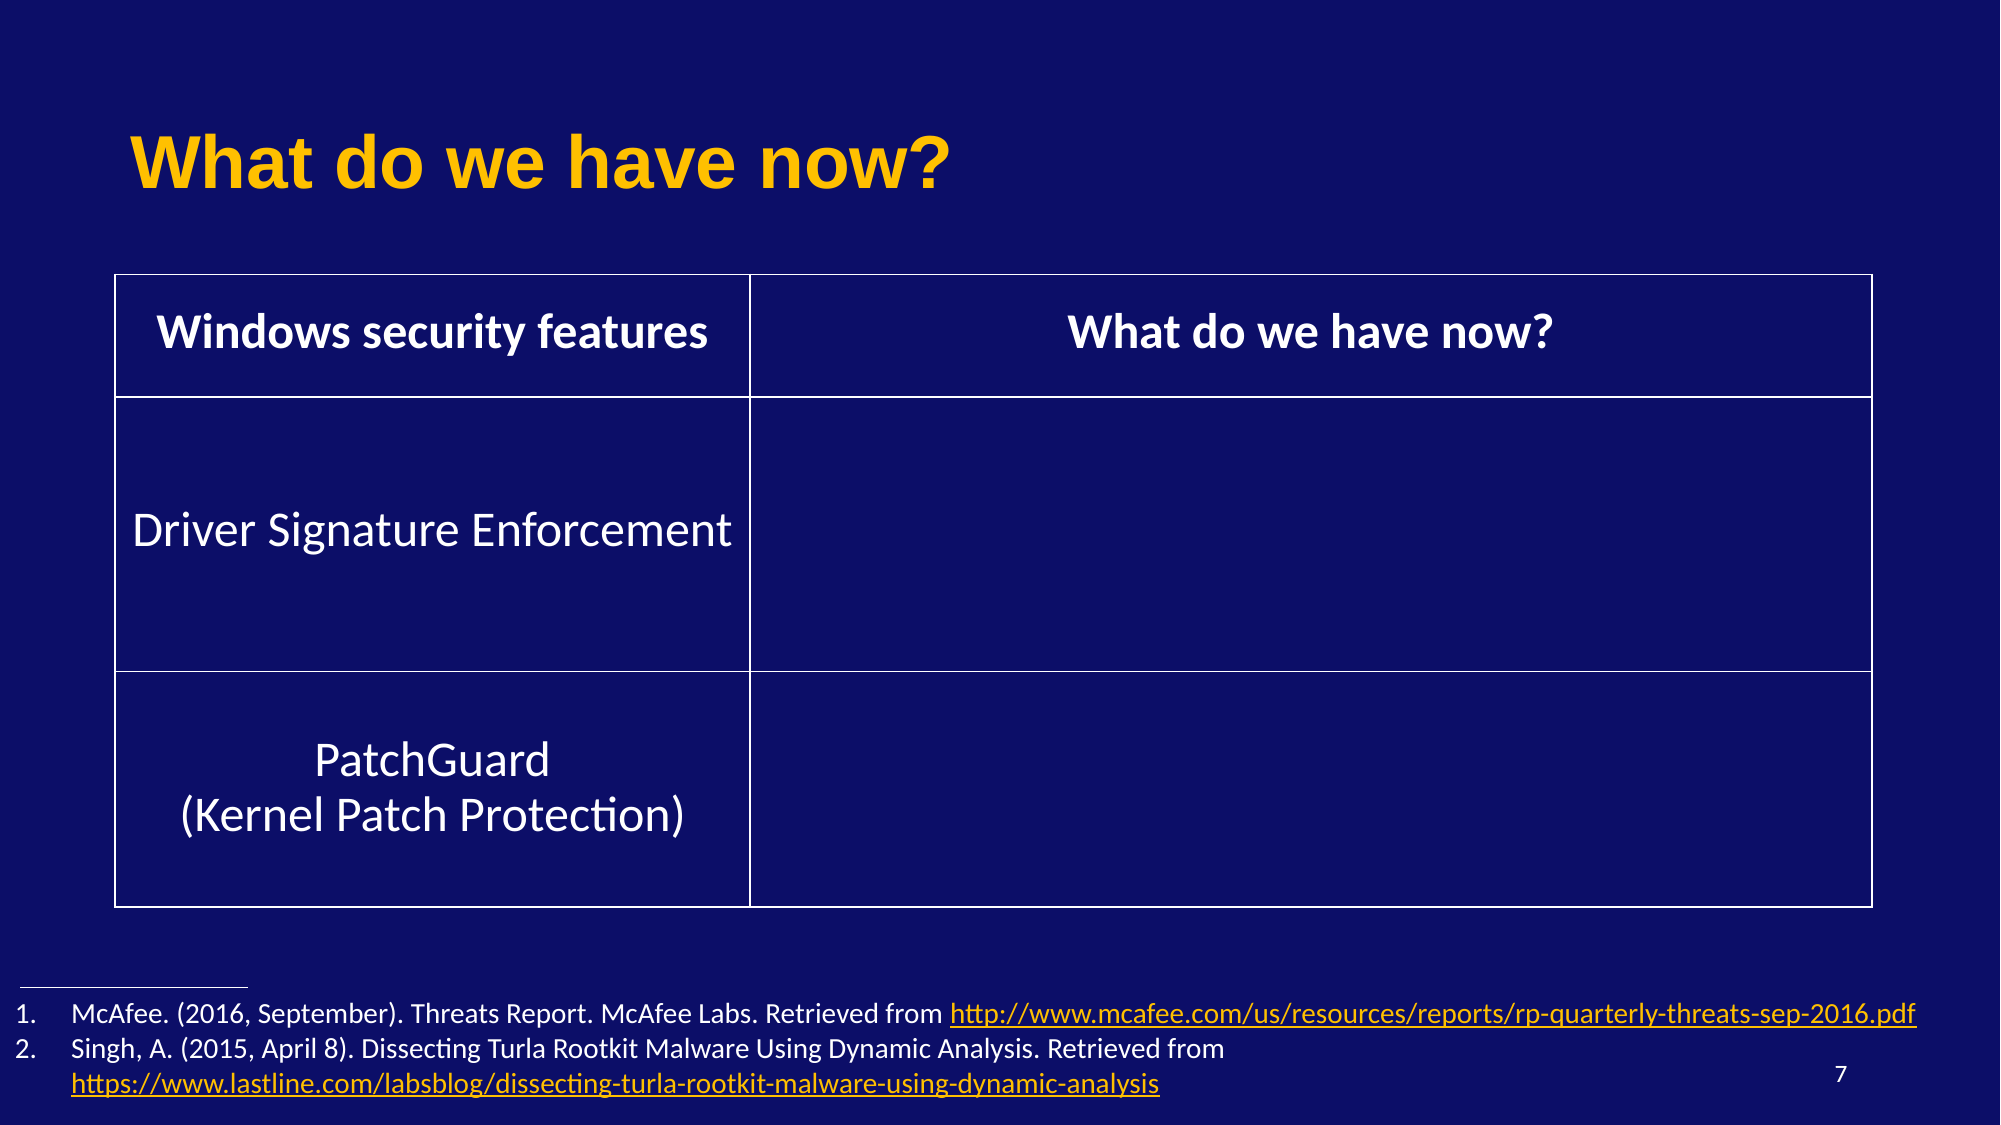

# What do we have now?
| Windows security features | What do we have now? |
| --- | --- |
| Driver Signature Enforcement |  |
| PatchGuard (Kernel Patch Protection) |  |
McAfee. (2016, September). Threats Report. McAfee Labs. Retrieved from http://www.mcafee.com/us/resources/reports/rp-quarterly-threats-sep-2016.pdf
Singh, A. (2015, April 8). Dissecting Turla Rootkit Malware Using Dynamic Analysis. Retrieved from https://www.lastline.com/labsblog/dissecting-turla-rootkit-malware-using-dynamic-analysis
7
7